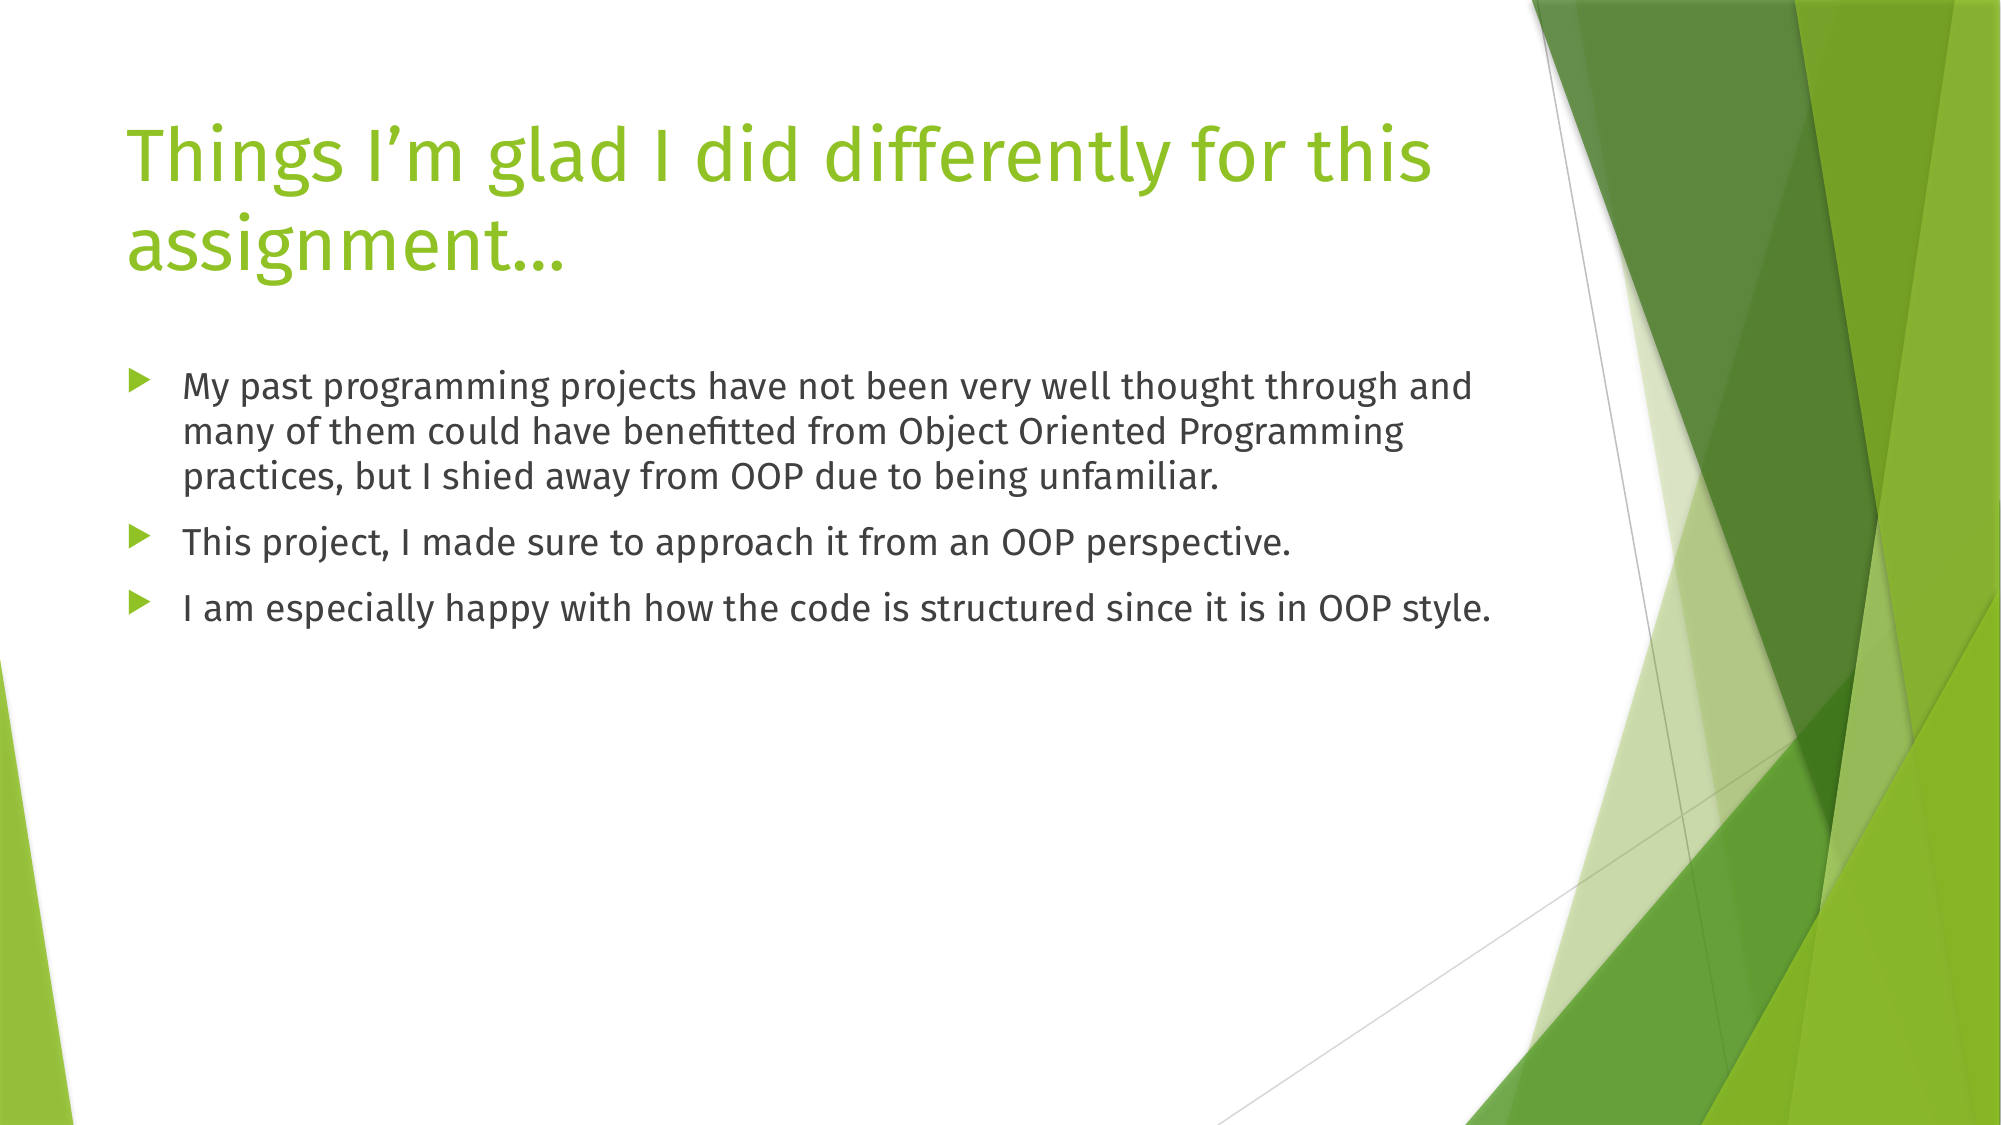

# Things I’m glad I did differently for this assignment…
My past programming projects have not been very well thought through and many of them could have benefitted from Object Oriented Programming practices, but I shied away from OOP due to being unfamiliar.
This project, I made sure to approach it from an OOP perspective.
I am especially happy with how the code is structured since it is in OOP style.